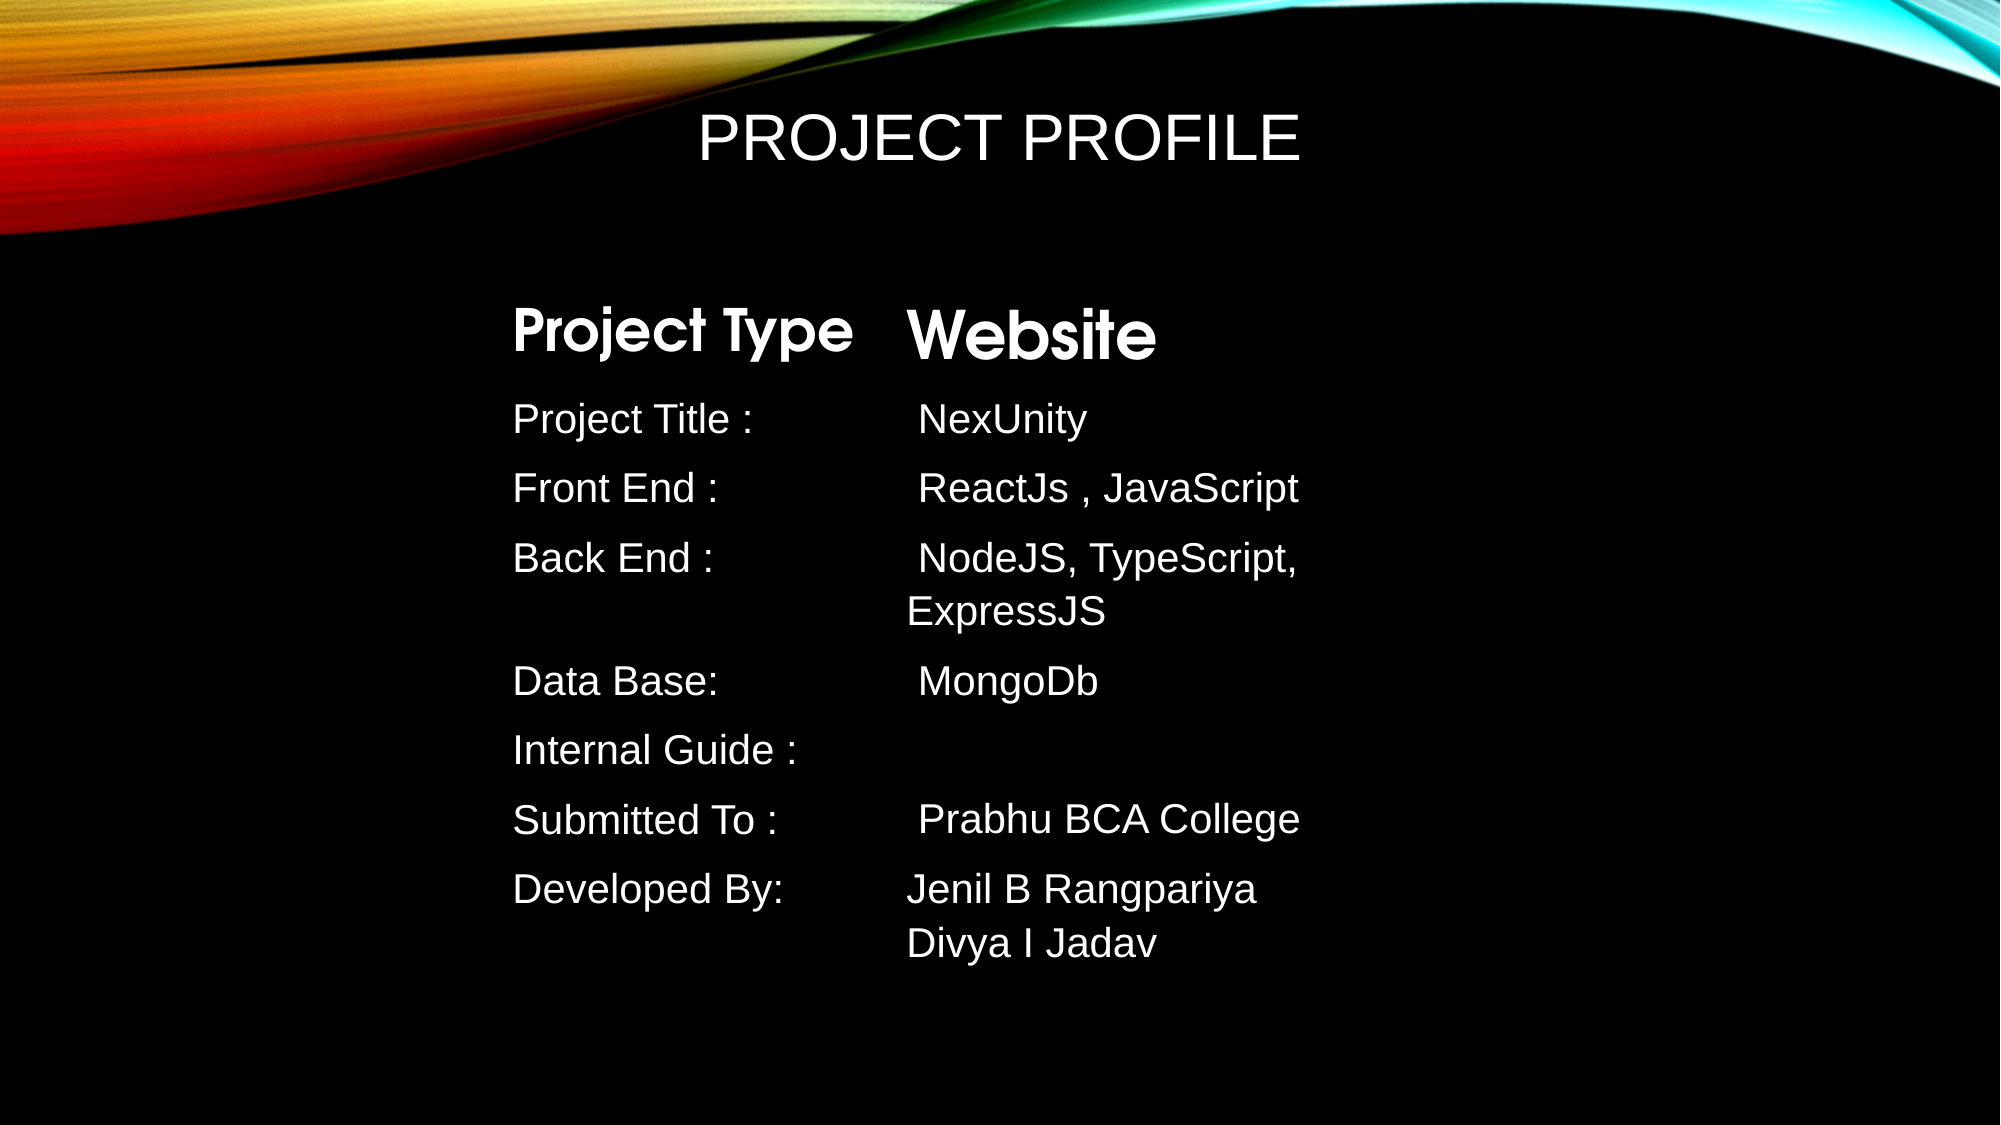

# Project ProfiLe
| Project Type | Website |
| --- | --- |
| Project Title : | NexUnity |
| Front End : | ReactJs , JavaScript |
| Back End : | NodeJS, TypeScript, ExpressJS |
| Data Base: | MongoDb |
| Internal Guide : |  |
| Submitted To : | Prabhu BCA College |
| Developed By: | Jenil B Rangpariya Divya I Jadav |